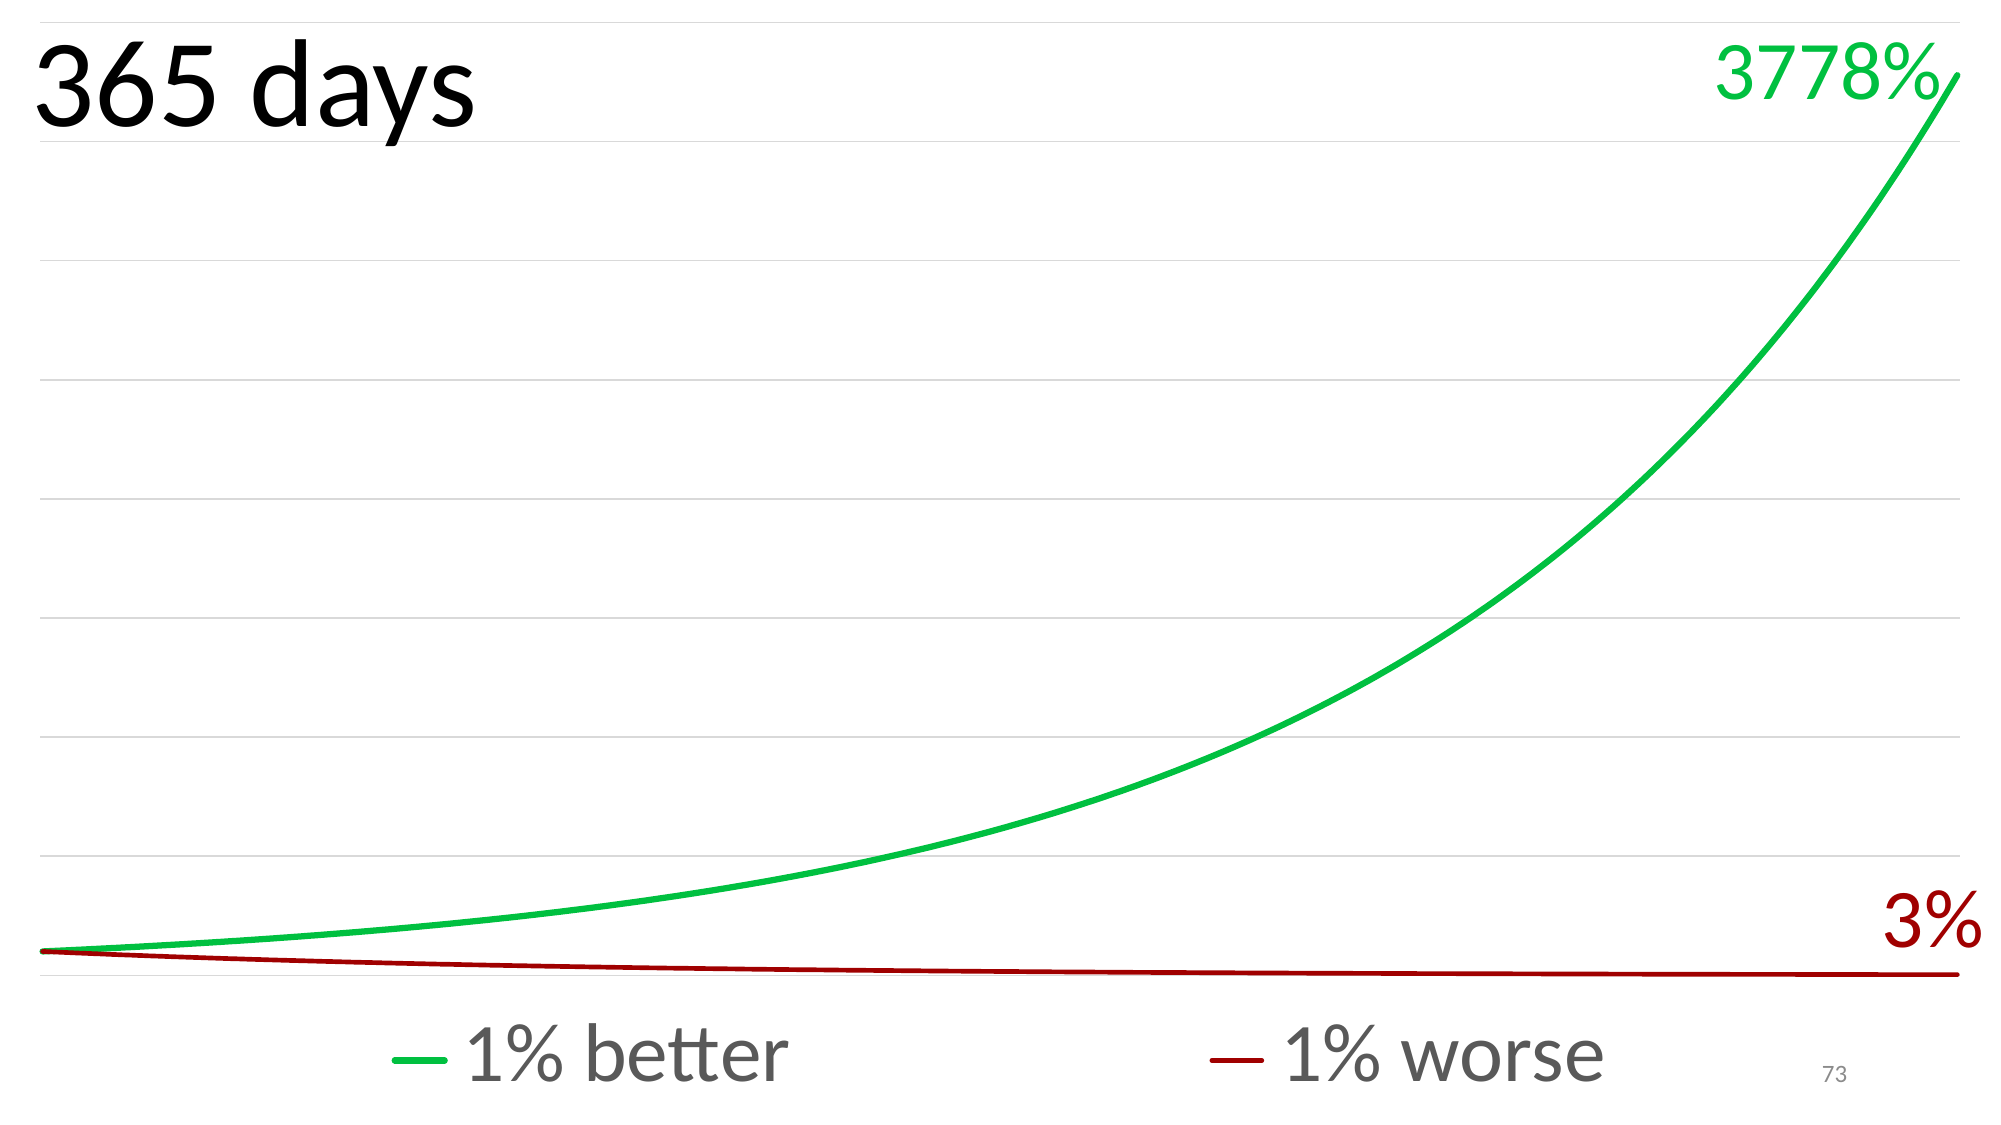

# 365 days

### Chart

| Category | 1% better | 1% worse |
|---|---|---|
3778%
3%
73